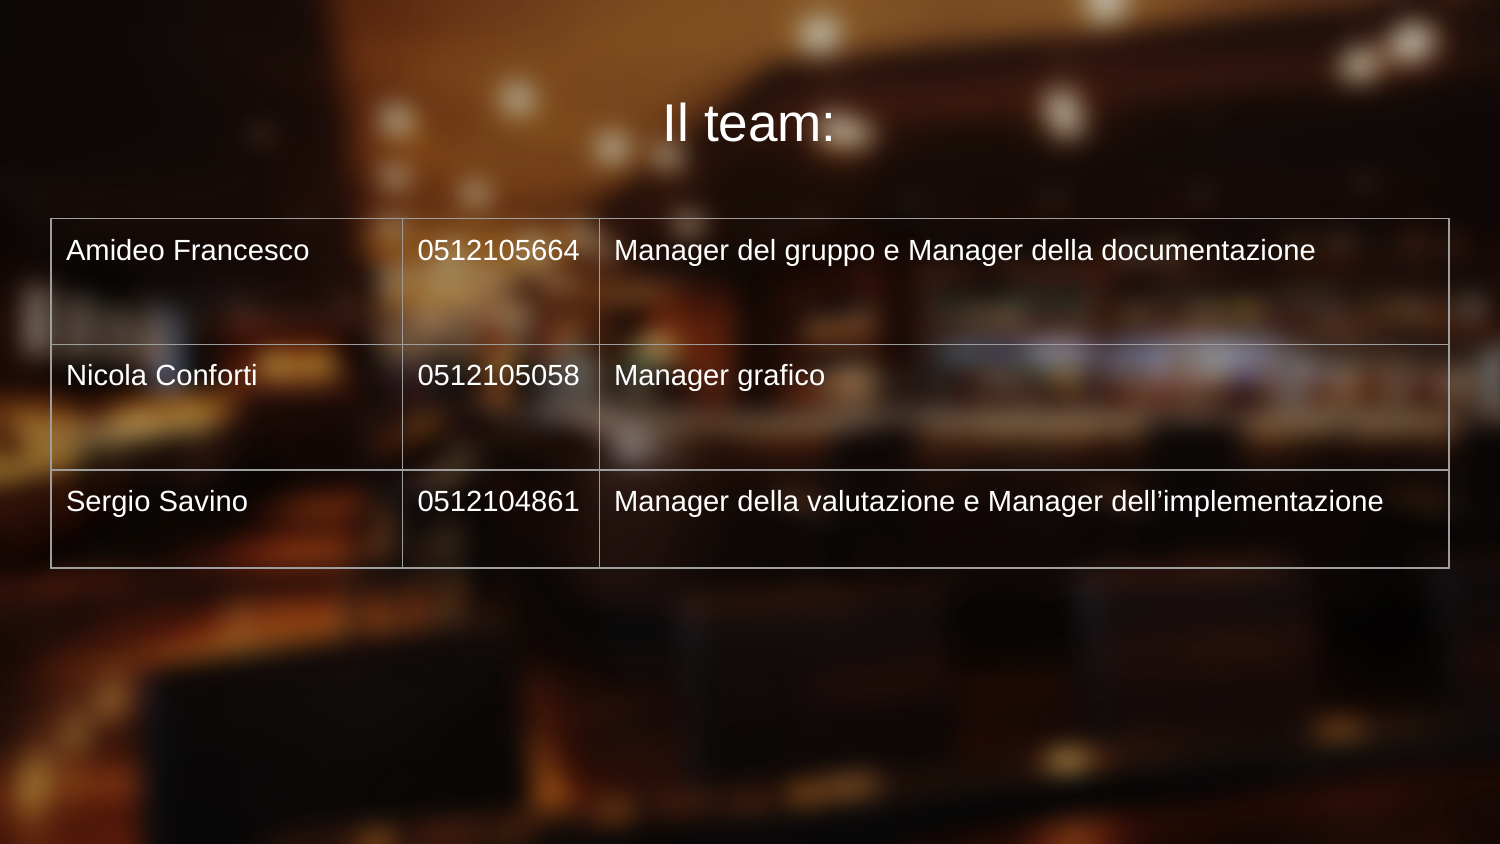

# Il team:
| Amideo Francesco | 0512105664 | Manager del gruppo e Manager della documentazione |
| --- | --- | --- |
| Nicola Conforti | 0512105058 | Manager grafico |
| Sergio Savino | 0512104861 | Manager della valutazione e Manager dell’implementazione |